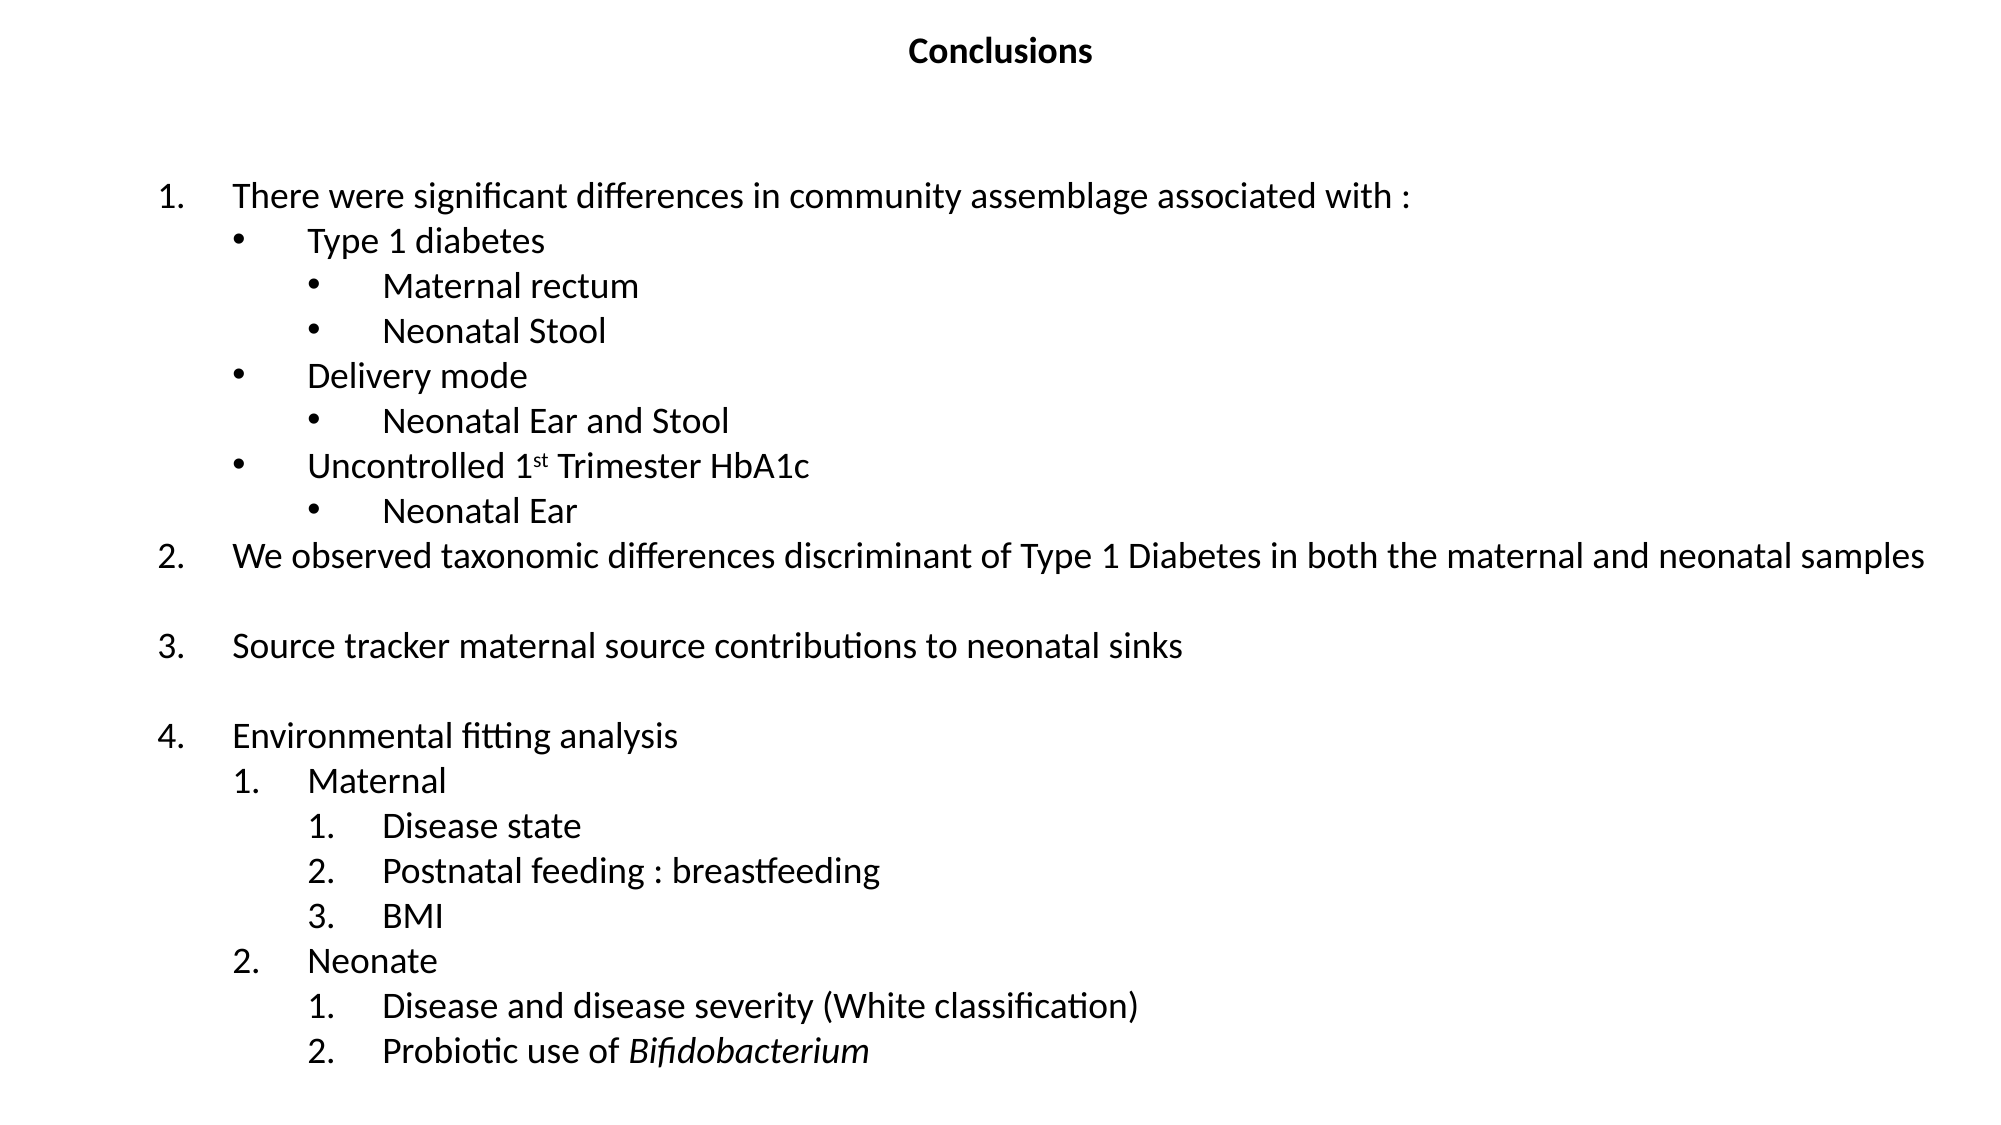

Conclusions
There were significant differences in community assemblage associated with :
Type 1 diabetes
Maternal rectum
Neonatal Stool
Delivery mode
Neonatal Ear and Stool
Uncontrolled 1st Trimester HbA1c
Neonatal Ear
We observed taxonomic differences discriminant of Type 1 Diabetes in both the maternal and neonatal samples

Source tracker maternal source contributions to neonatal sinks
Environmental fitting analysis
Maternal
Disease state
Postnatal feeding : breastfeeding
BMI
Neonate
Disease and disease severity (White classification)
Probiotic use of Bifidobacterium